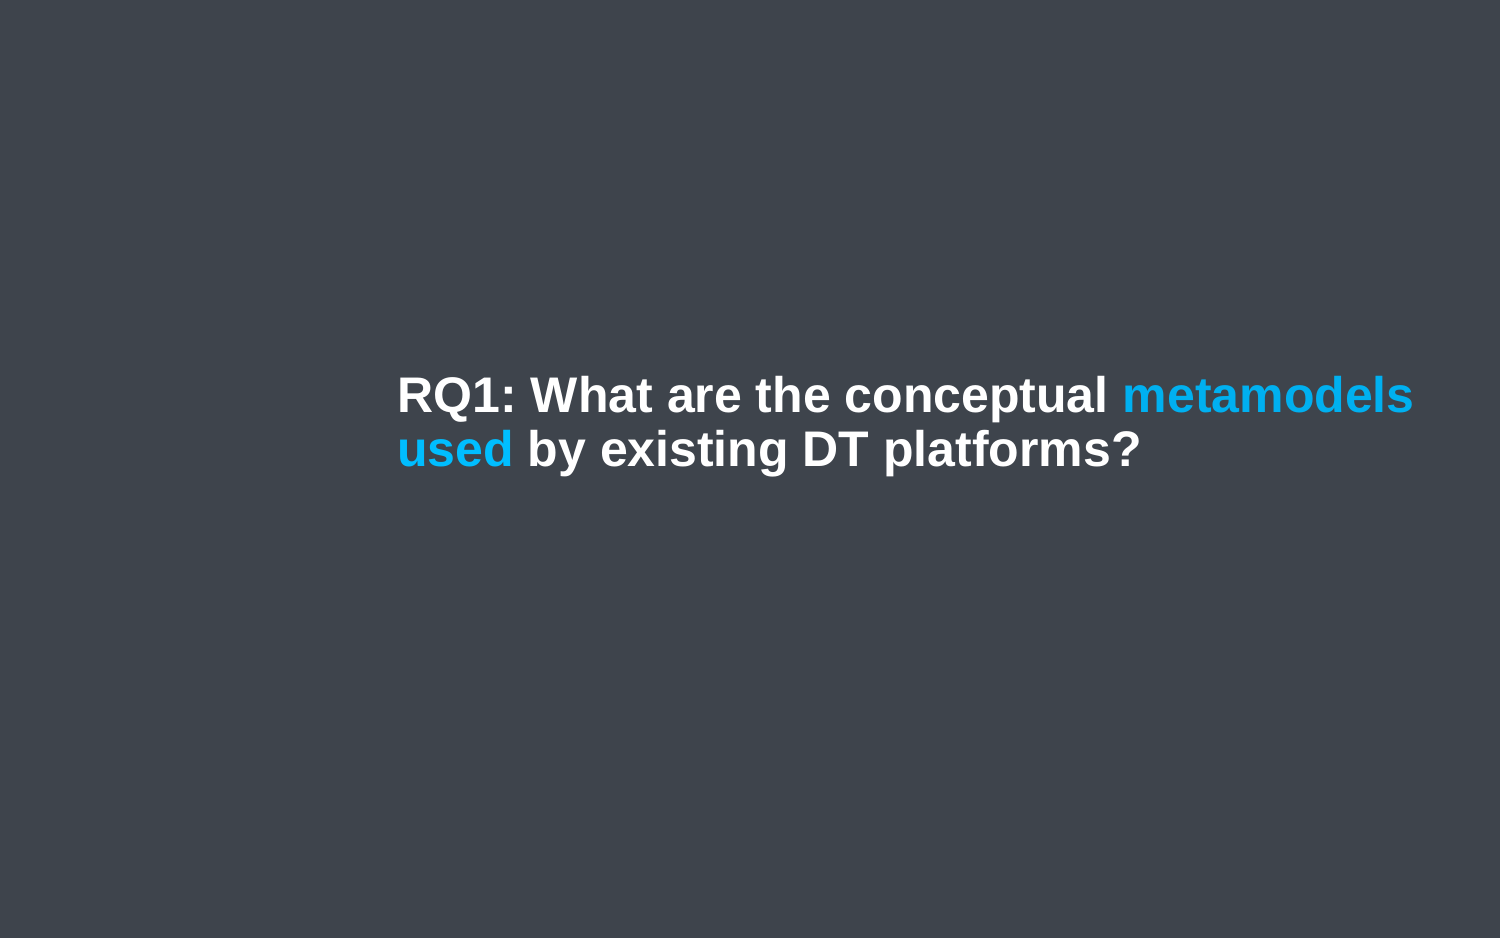

# RQ1: What are the conceptual metamodels used by existing DT platforms?